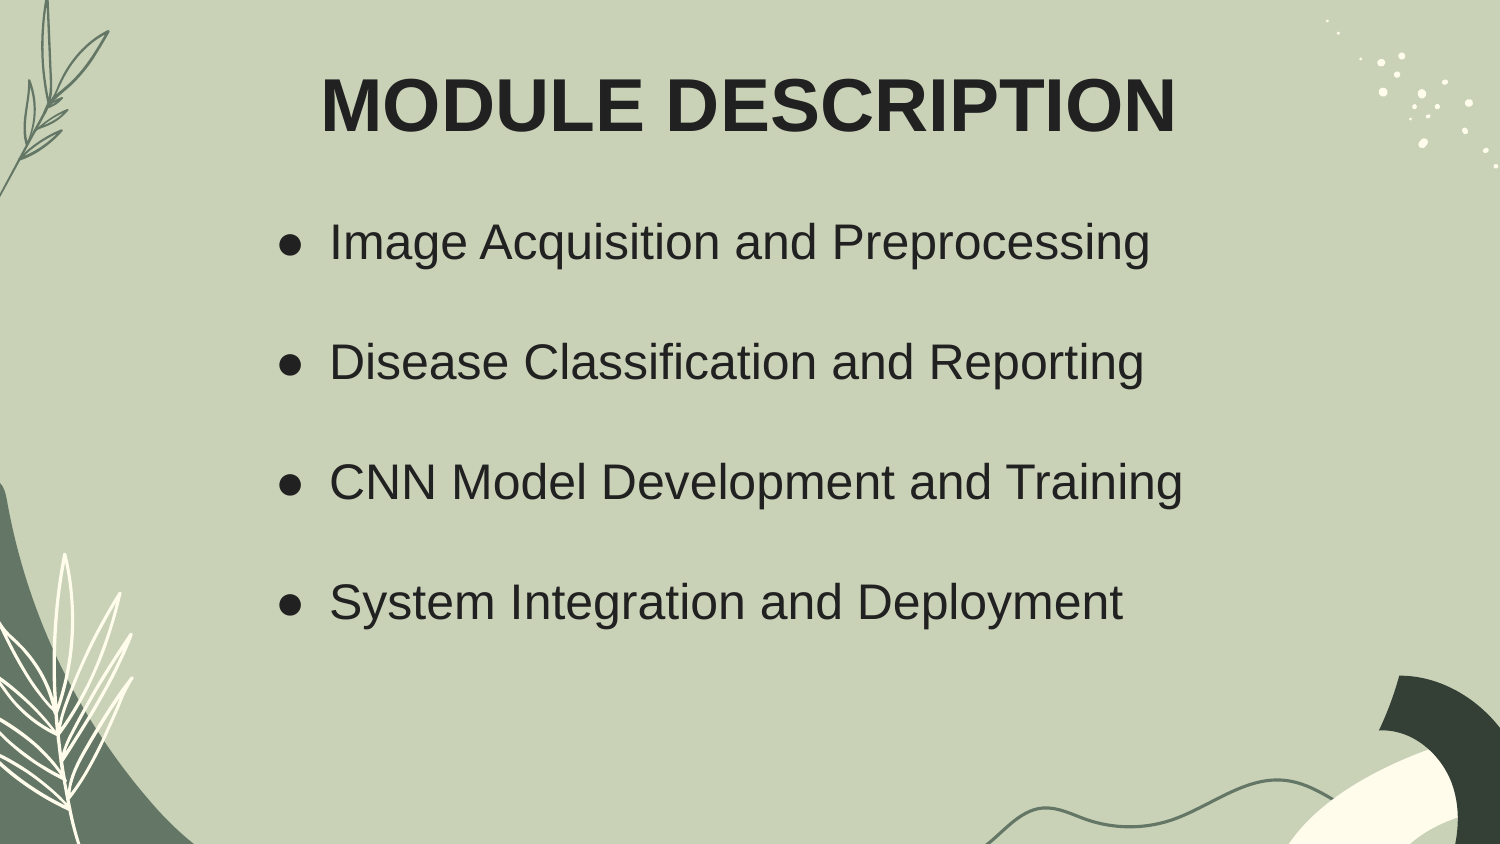

MODULE DESCRIPTION
Image Acquisition and Preprocessing

Disease Classification and Reporting

CNN Model Development and Training

System Integration and Deployment